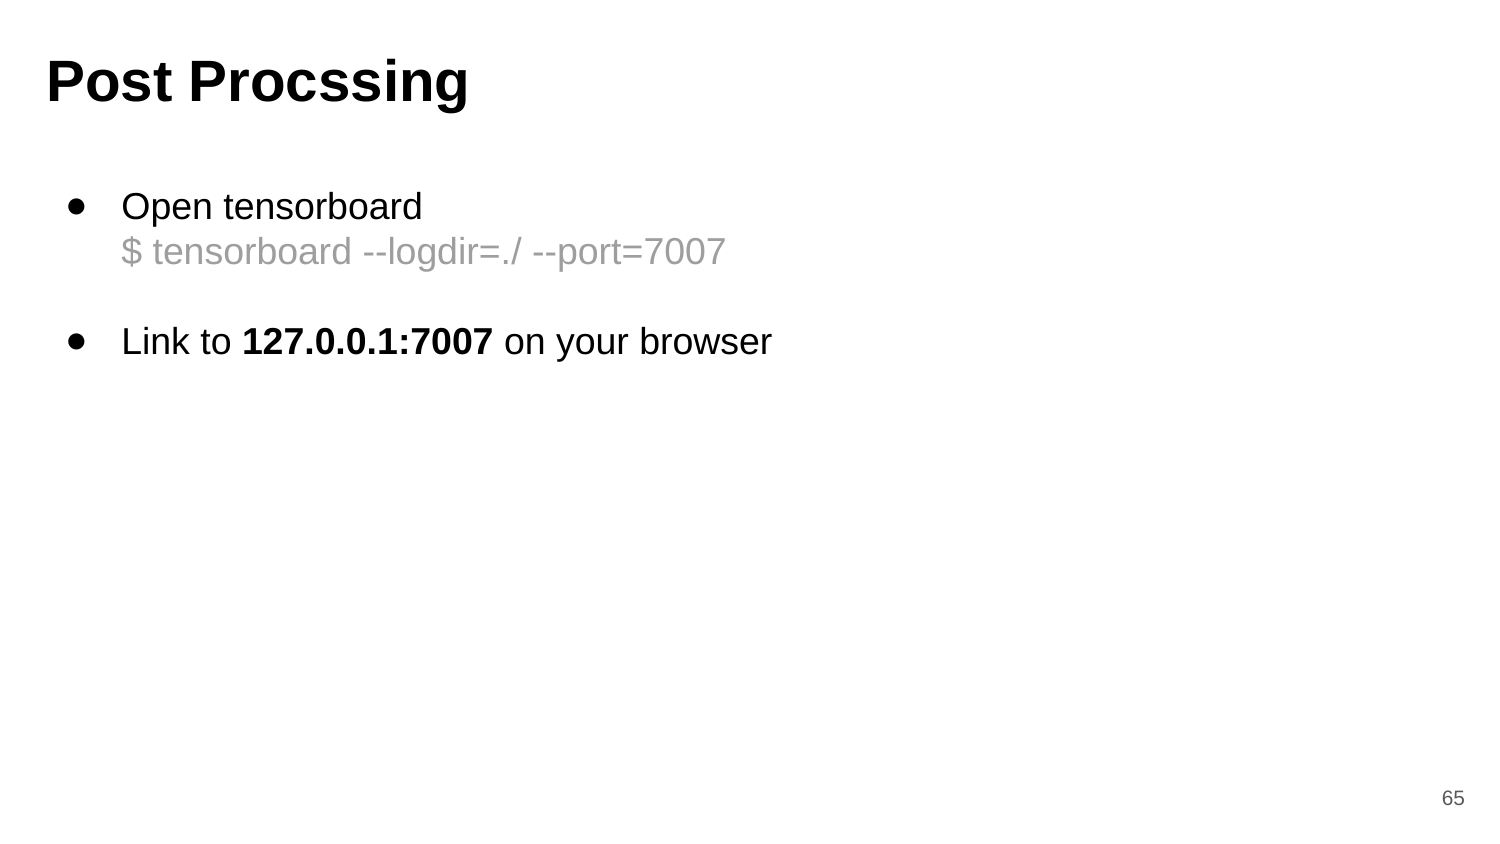

# Post Procssing
Open tensorboard
$ tensorboard --logdir=./ --port=7007

Link to 127.0.0.1:7007 on your browser

65